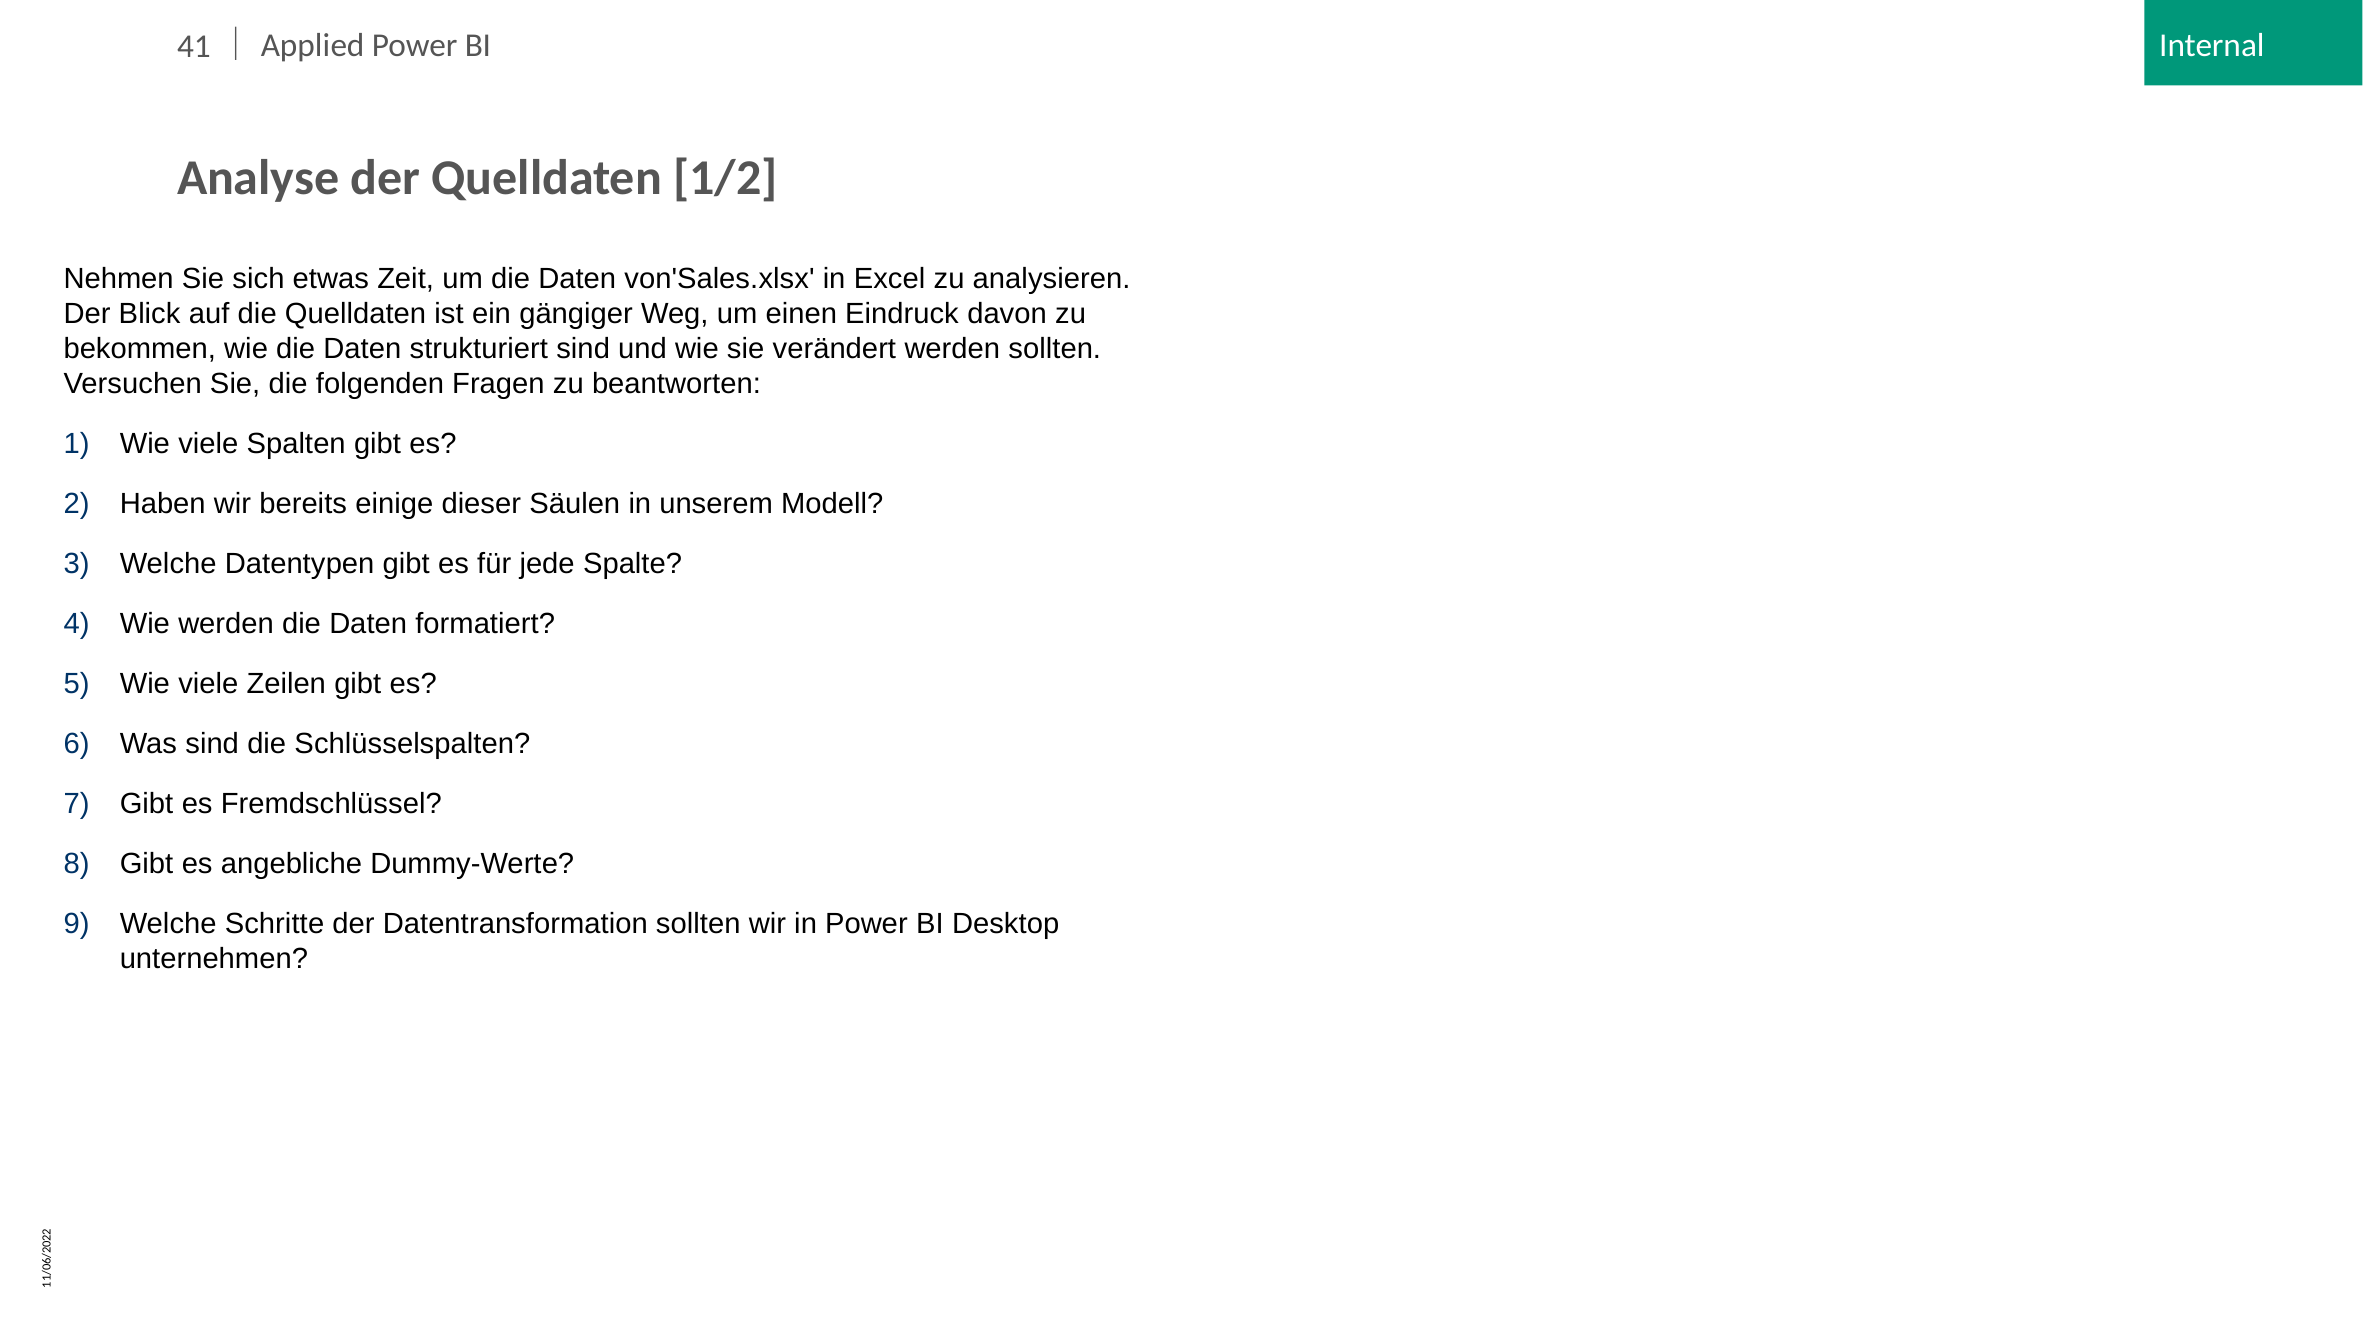

# Analyse der Quelldaten [1/2]
Nehmen Sie sich etwas Zeit, um die Daten von'Sales.xlsx' in Excel zu analysieren. Der Blick auf die Quelldaten ist ein gängiger Weg, um einen Eindruck davon zu bekommen, wie die Daten strukturiert sind und wie sie verändert werden sollten. Versuchen Sie, die folgenden Fragen zu beantworten:
Wie viele Spalten gibt es?
Haben wir bereits einige dieser Säulen in unserem Modell?
Welche Datentypen gibt es für jede Spalte?
Wie werden die Daten formatiert?
Wie viele Zeilen gibt es?
Was sind die Schlüsselspalten?
Gibt es Fremdschlüssel?
Gibt es angebliche Dummy-Werte?
Welche Schritte der Datentransformation sollten wir in Power BI Desktop unternehmen?

11/06/2022